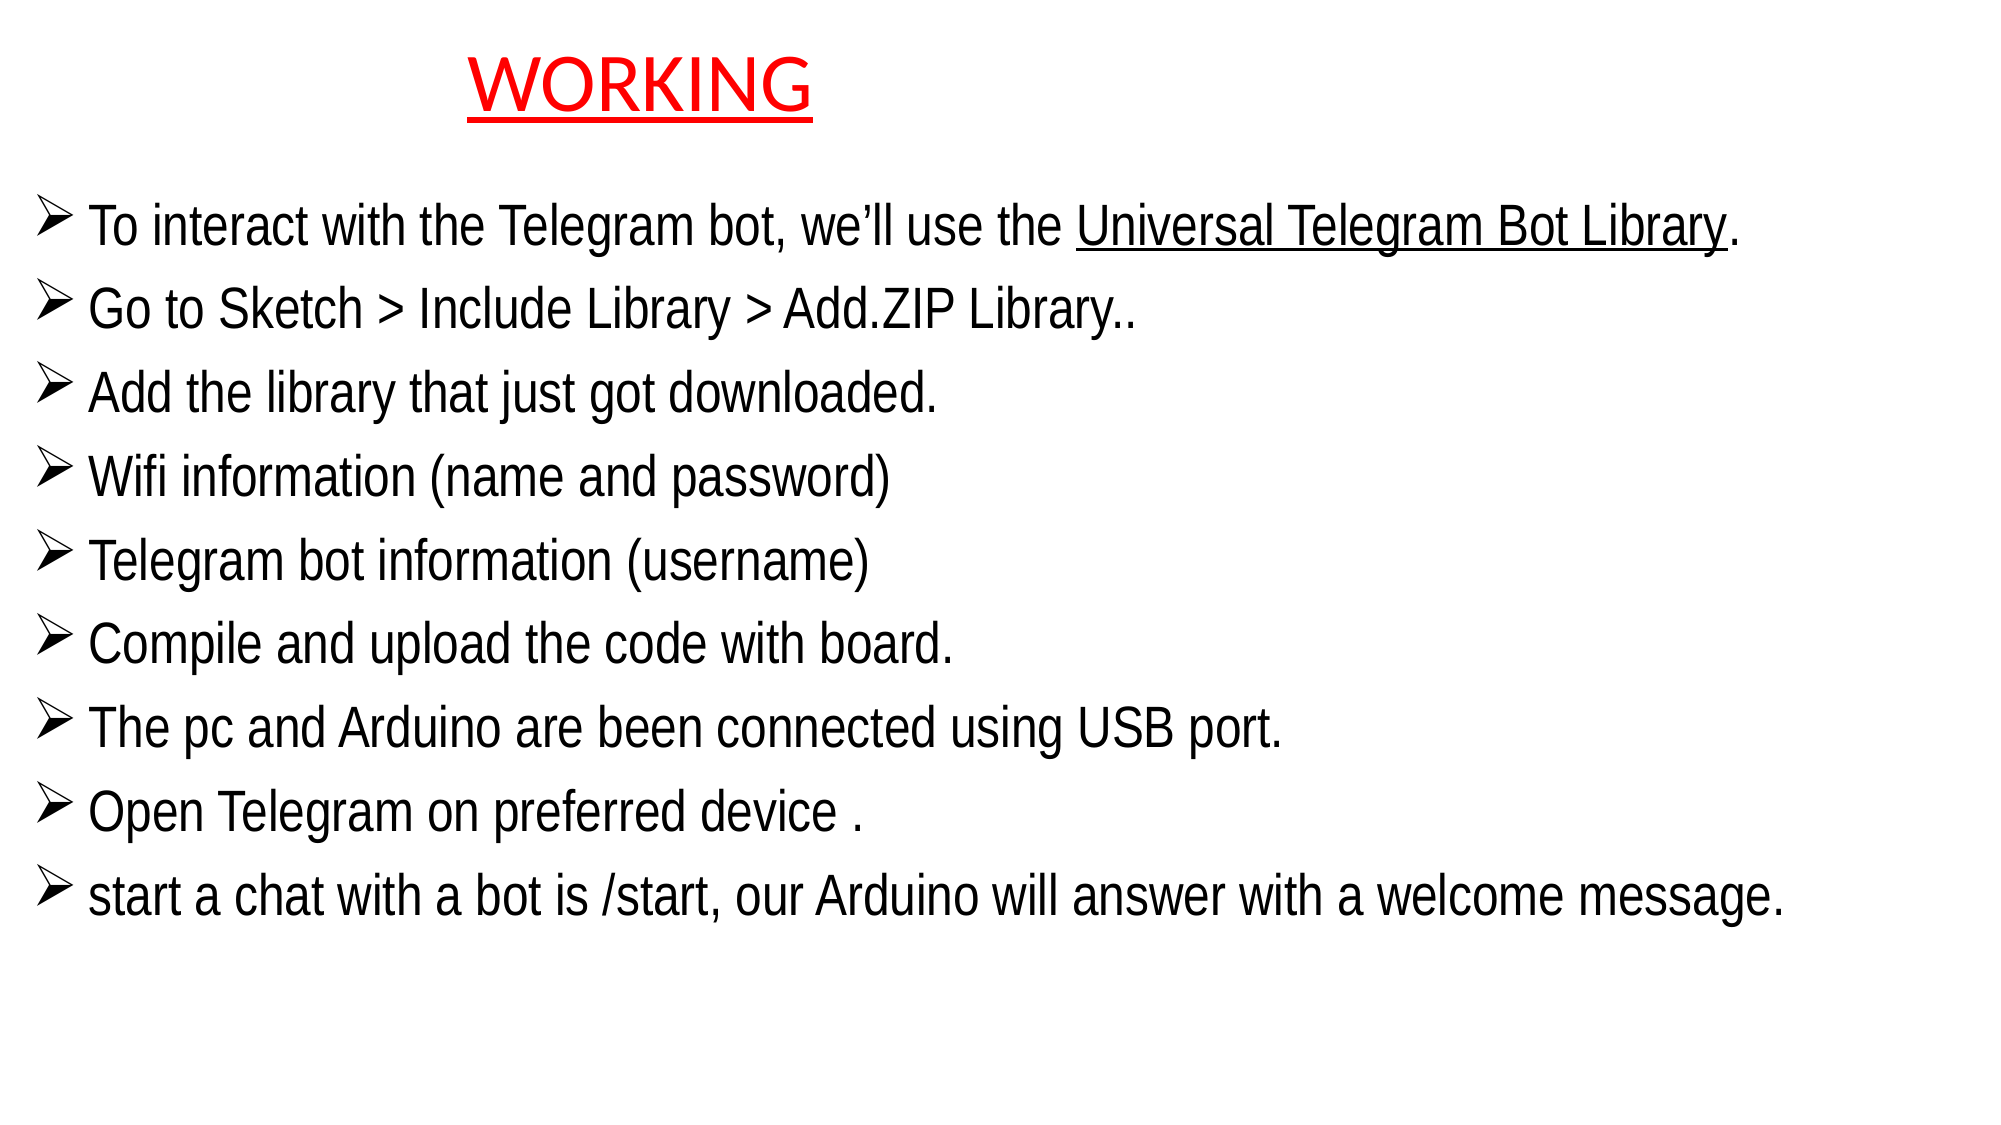

# WORKING
To interact with the Telegram bot, we’ll use the Universal Telegram Bot Library.
Go to Sketch > Include Library > Add.ZIP Library..
Add the library that just got downloaded.
Wifi information (name and password)
Telegram bot information (username)
Compile and upload the code with board.
The pc and Arduino are been connected using USB port.
Open Telegram on preferred device .
start a chat with a bot is /start, our Arduino will answer with a welcome message.